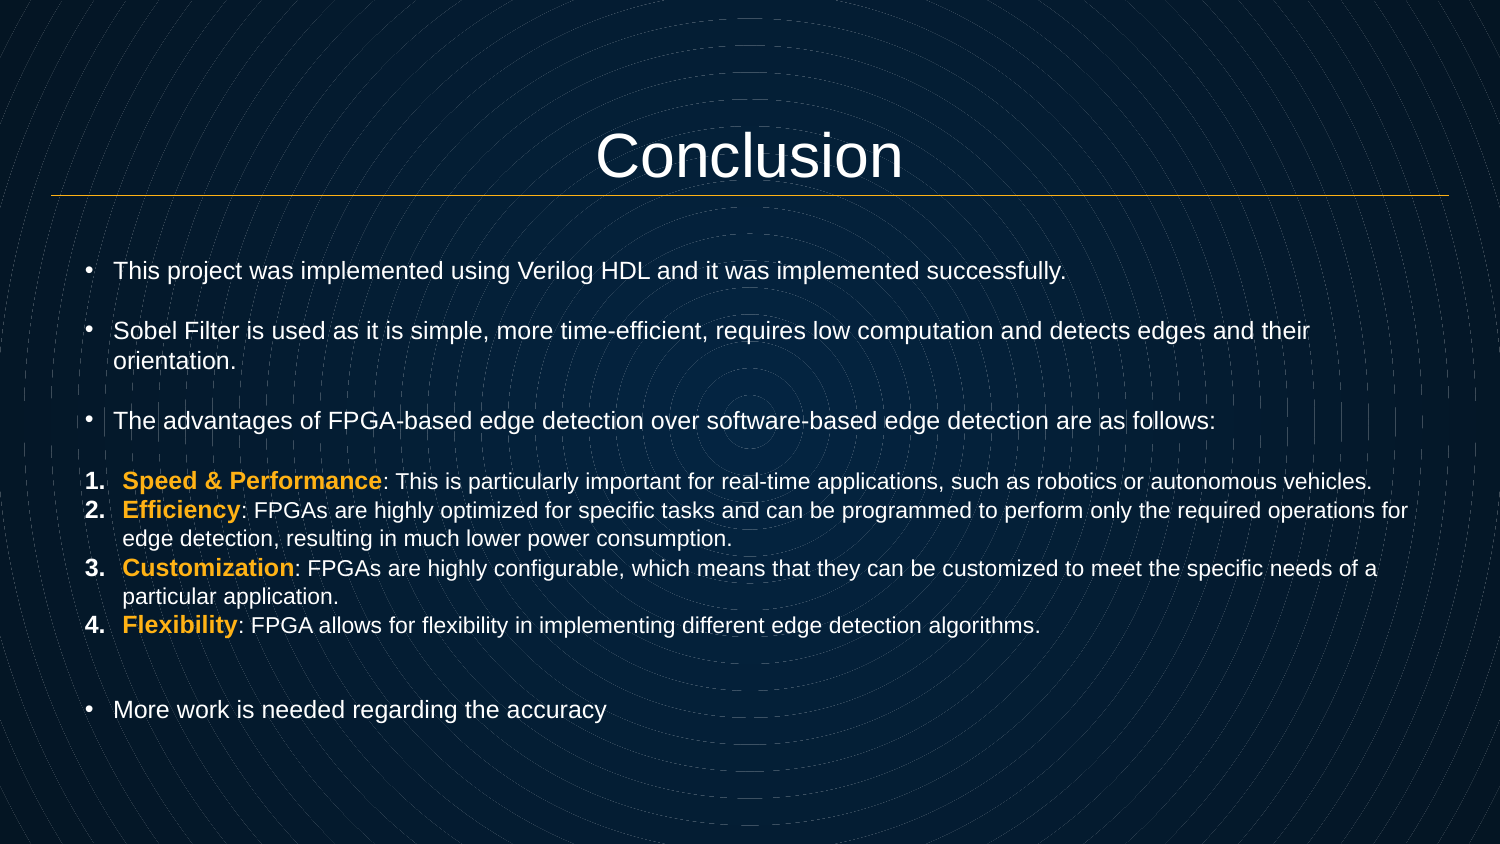

Conclusion
This project was implemented using Verilog HDL and it was implemented successfully.

Sobel Filter is used as it is simple, more time-efficient, requires low computation and detects edges and their orientation.

The advantages of FPGA-based edge detection over software-based edge detection are as follows:

Speed & Performance: This is particularly important for real-time applications, such as robotics or autonomous vehicles.
Efficiency: FPGAs are highly optimized for specific tasks and can be programmed to perform only the required operations for edge detection, resulting in much lower power consumption.
Customization: FPGAs are highly configurable, which means that they can be customized to meet the specific needs of a particular application.
Flexibility: FPGA allows for flexibility in implementing different edge detection algorithms.

More work is needed regarding the accuracy